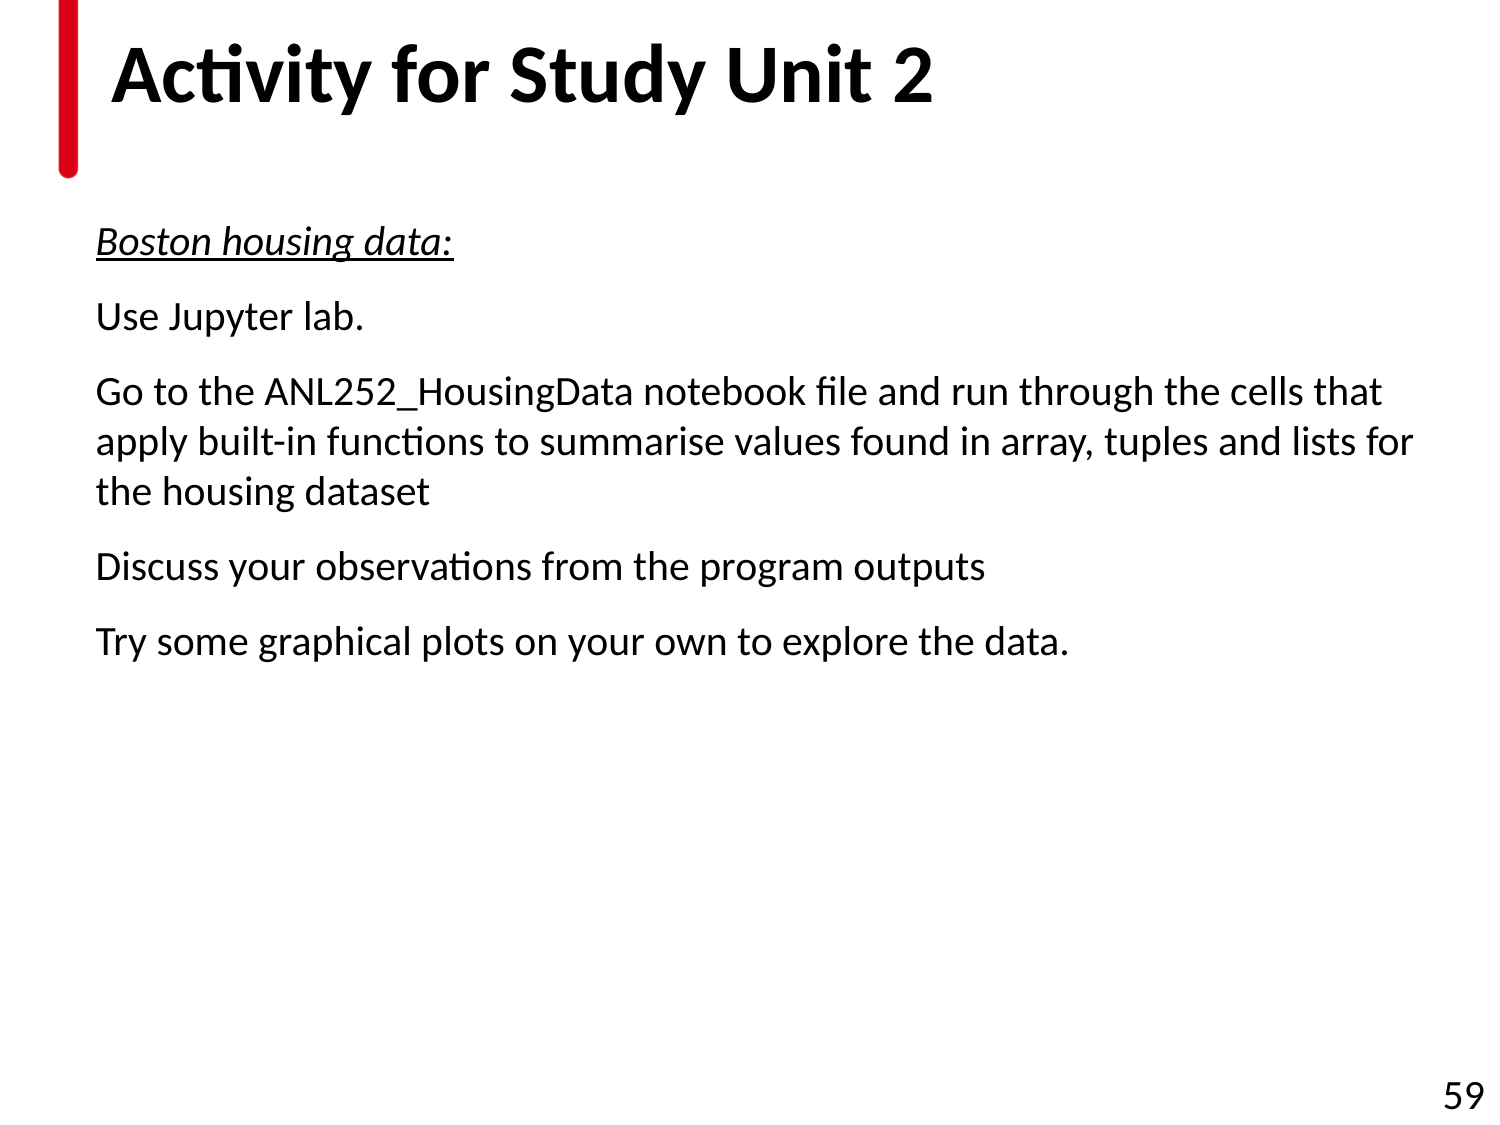

# Activity for Study Unit 2
Boston housing data:
Use Jupyter lab.
Go to the ANL252_HousingData notebook file and run through the cells that apply built-in functions to summarise values found in array, tuples and lists for the housing dataset
Discuss your observations from the program outputs
Try some graphical plots on your own to explore the data.